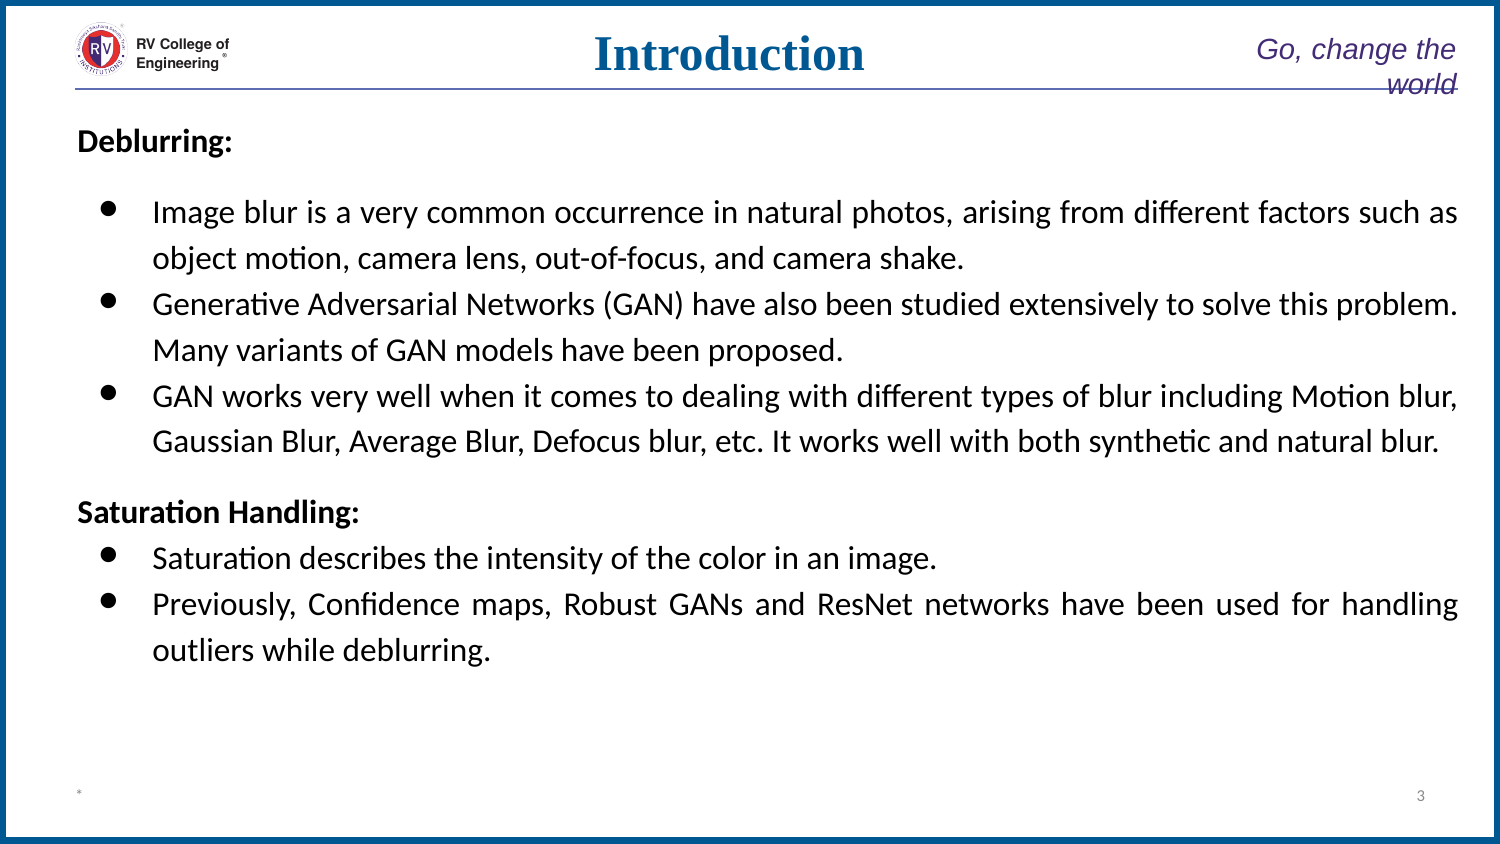

Introduction

# Go, change the world
RV College of
Engineering

Deblurring:
Image blur is a very common occurrence in natural photos, arising from different factors such as object motion, camera lens, out-of-focus, and camera shake.
Generative Adversarial Networks (GAN) have also been studied extensively to solve this problem. Many variants of GAN models have been proposed.
GAN works very well when it comes to dealing with different types of blur including Motion blur, Gaussian Blur, Average Blur, Defocus blur, etc. It works well with both synthetic and natural blur.
Saturation Handling:
Saturation describes the intensity of the color in an image.
Previously, Confidence maps, Robust GANs and ResNet networks have been used for handling outliers while deblurring.

*
3